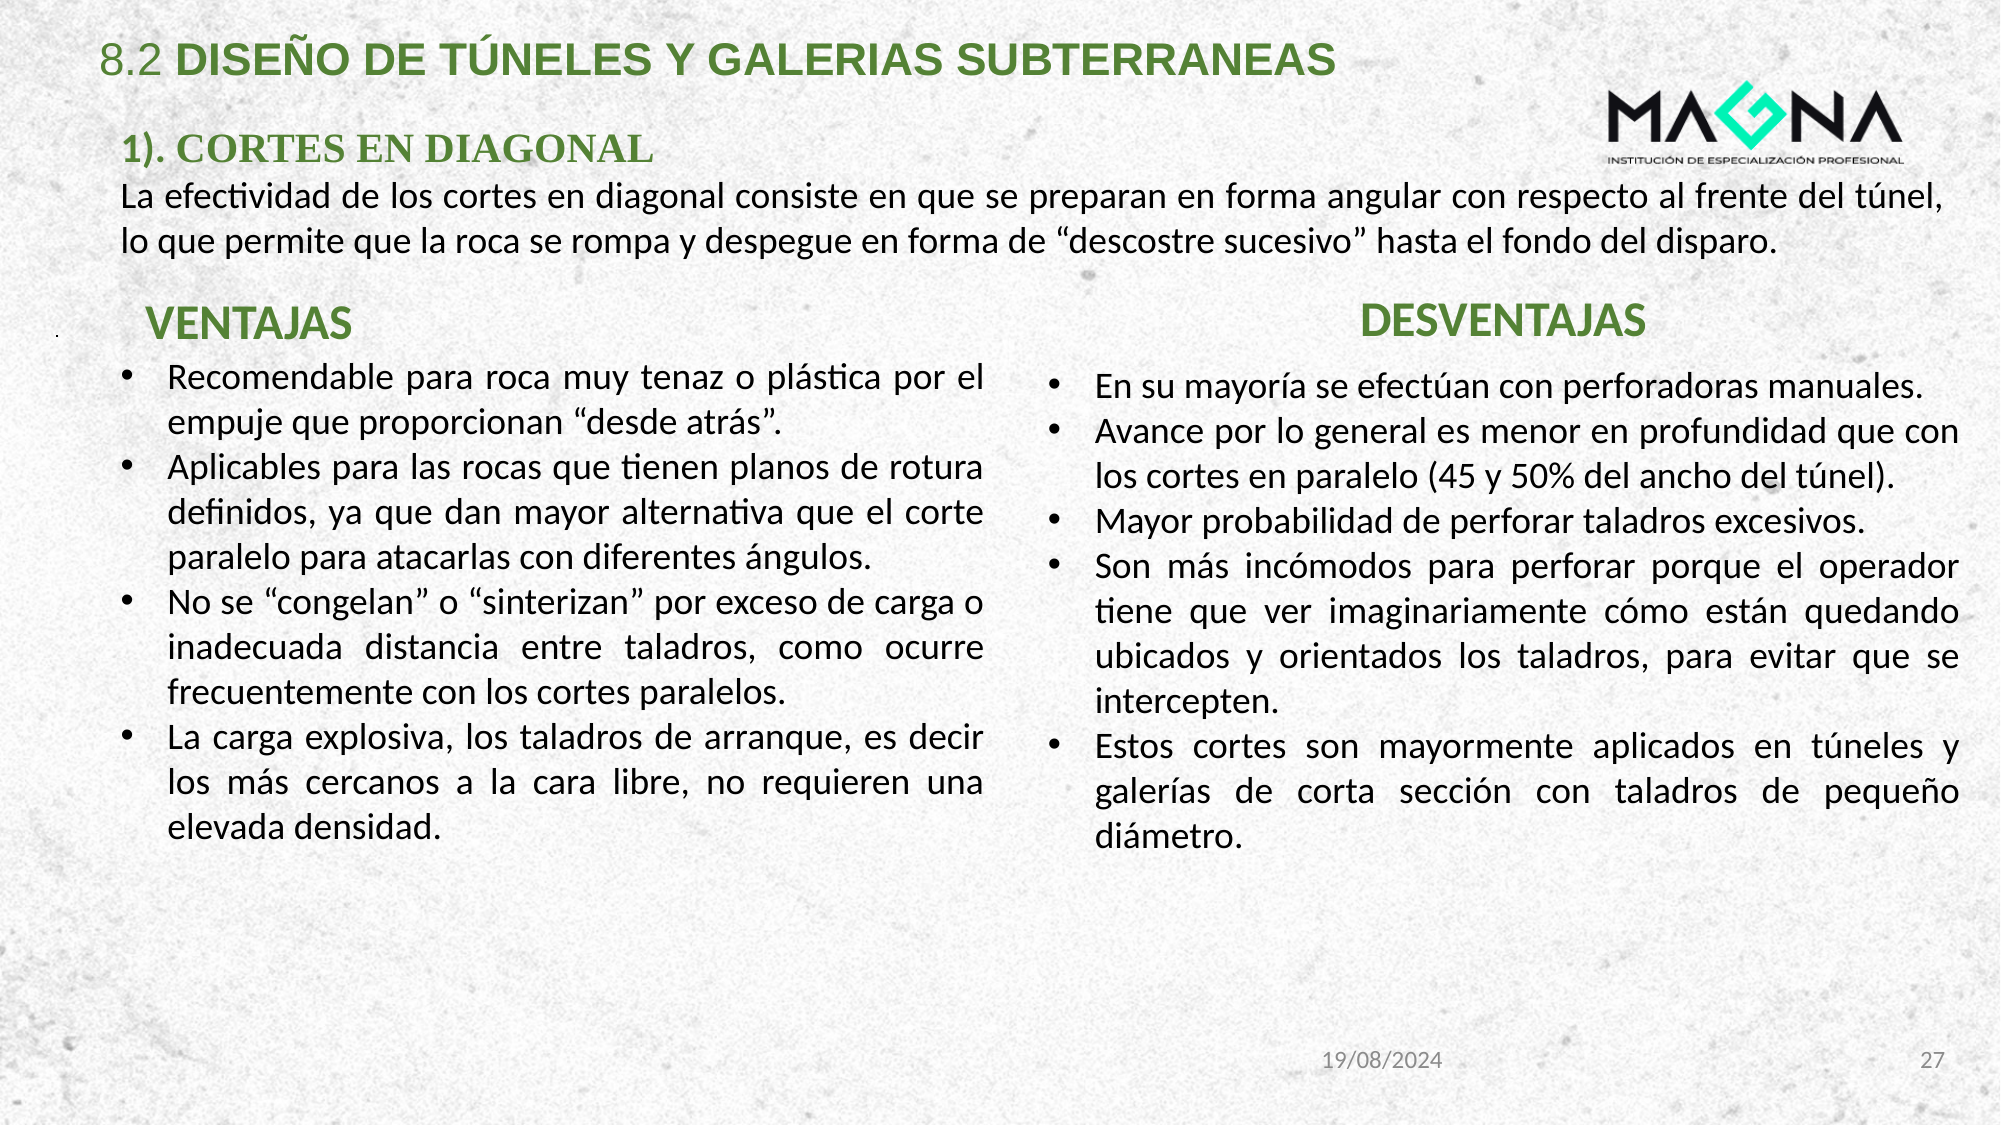

8.2 DISEÑO DE TÚNELES Y GALERIAS SUBTERRANEAS
1). CORTES EN DIAGONAL
La efectividad de los cortes en diagonal consiste en que se preparan en forma angular con respecto al frente del túnel, lo que permite que la roca se rompa y despegue en forma de “descostre sucesivo” hasta el fondo del disparo.
DESVENTAJAS
VENTAJAS

Recomendable para roca muy tenaz o plástica por el empuje que proporcionan “desde atrás”.
Aplicables para las rocas que tienen planos de rotura definidos, ya que dan mayor alternativa que el corte paralelo para atacarlas con diferentes ángulos.
No se “congelan” o “sinterizan” por exceso de carga o inadecuada distancia entre taladros, como ocurre frecuentemente con los cortes paralelos.
La carga explosiva, los taladros de arranque, es decir los más cercanos a la cara libre, no requieren una elevada densidad.
En su mayoría se efectúan con perforadoras manuales.
Avance por lo general es menor en profundidad que con los cortes en paralelo (45 y 50% del ancho del túnel).
Mayor probabilidad de perforar taladros excesivos.
Son más incómodos para perforar porque el operador tiene que ver imaginariamente cómo están quedando ubicados y orientados los taladros, para evitar que se intercepten.
Estos cortes son mayormente aplicados en túneles y galerías de corta sección con taladros de pequeño diámetro.
19/08/2024
27